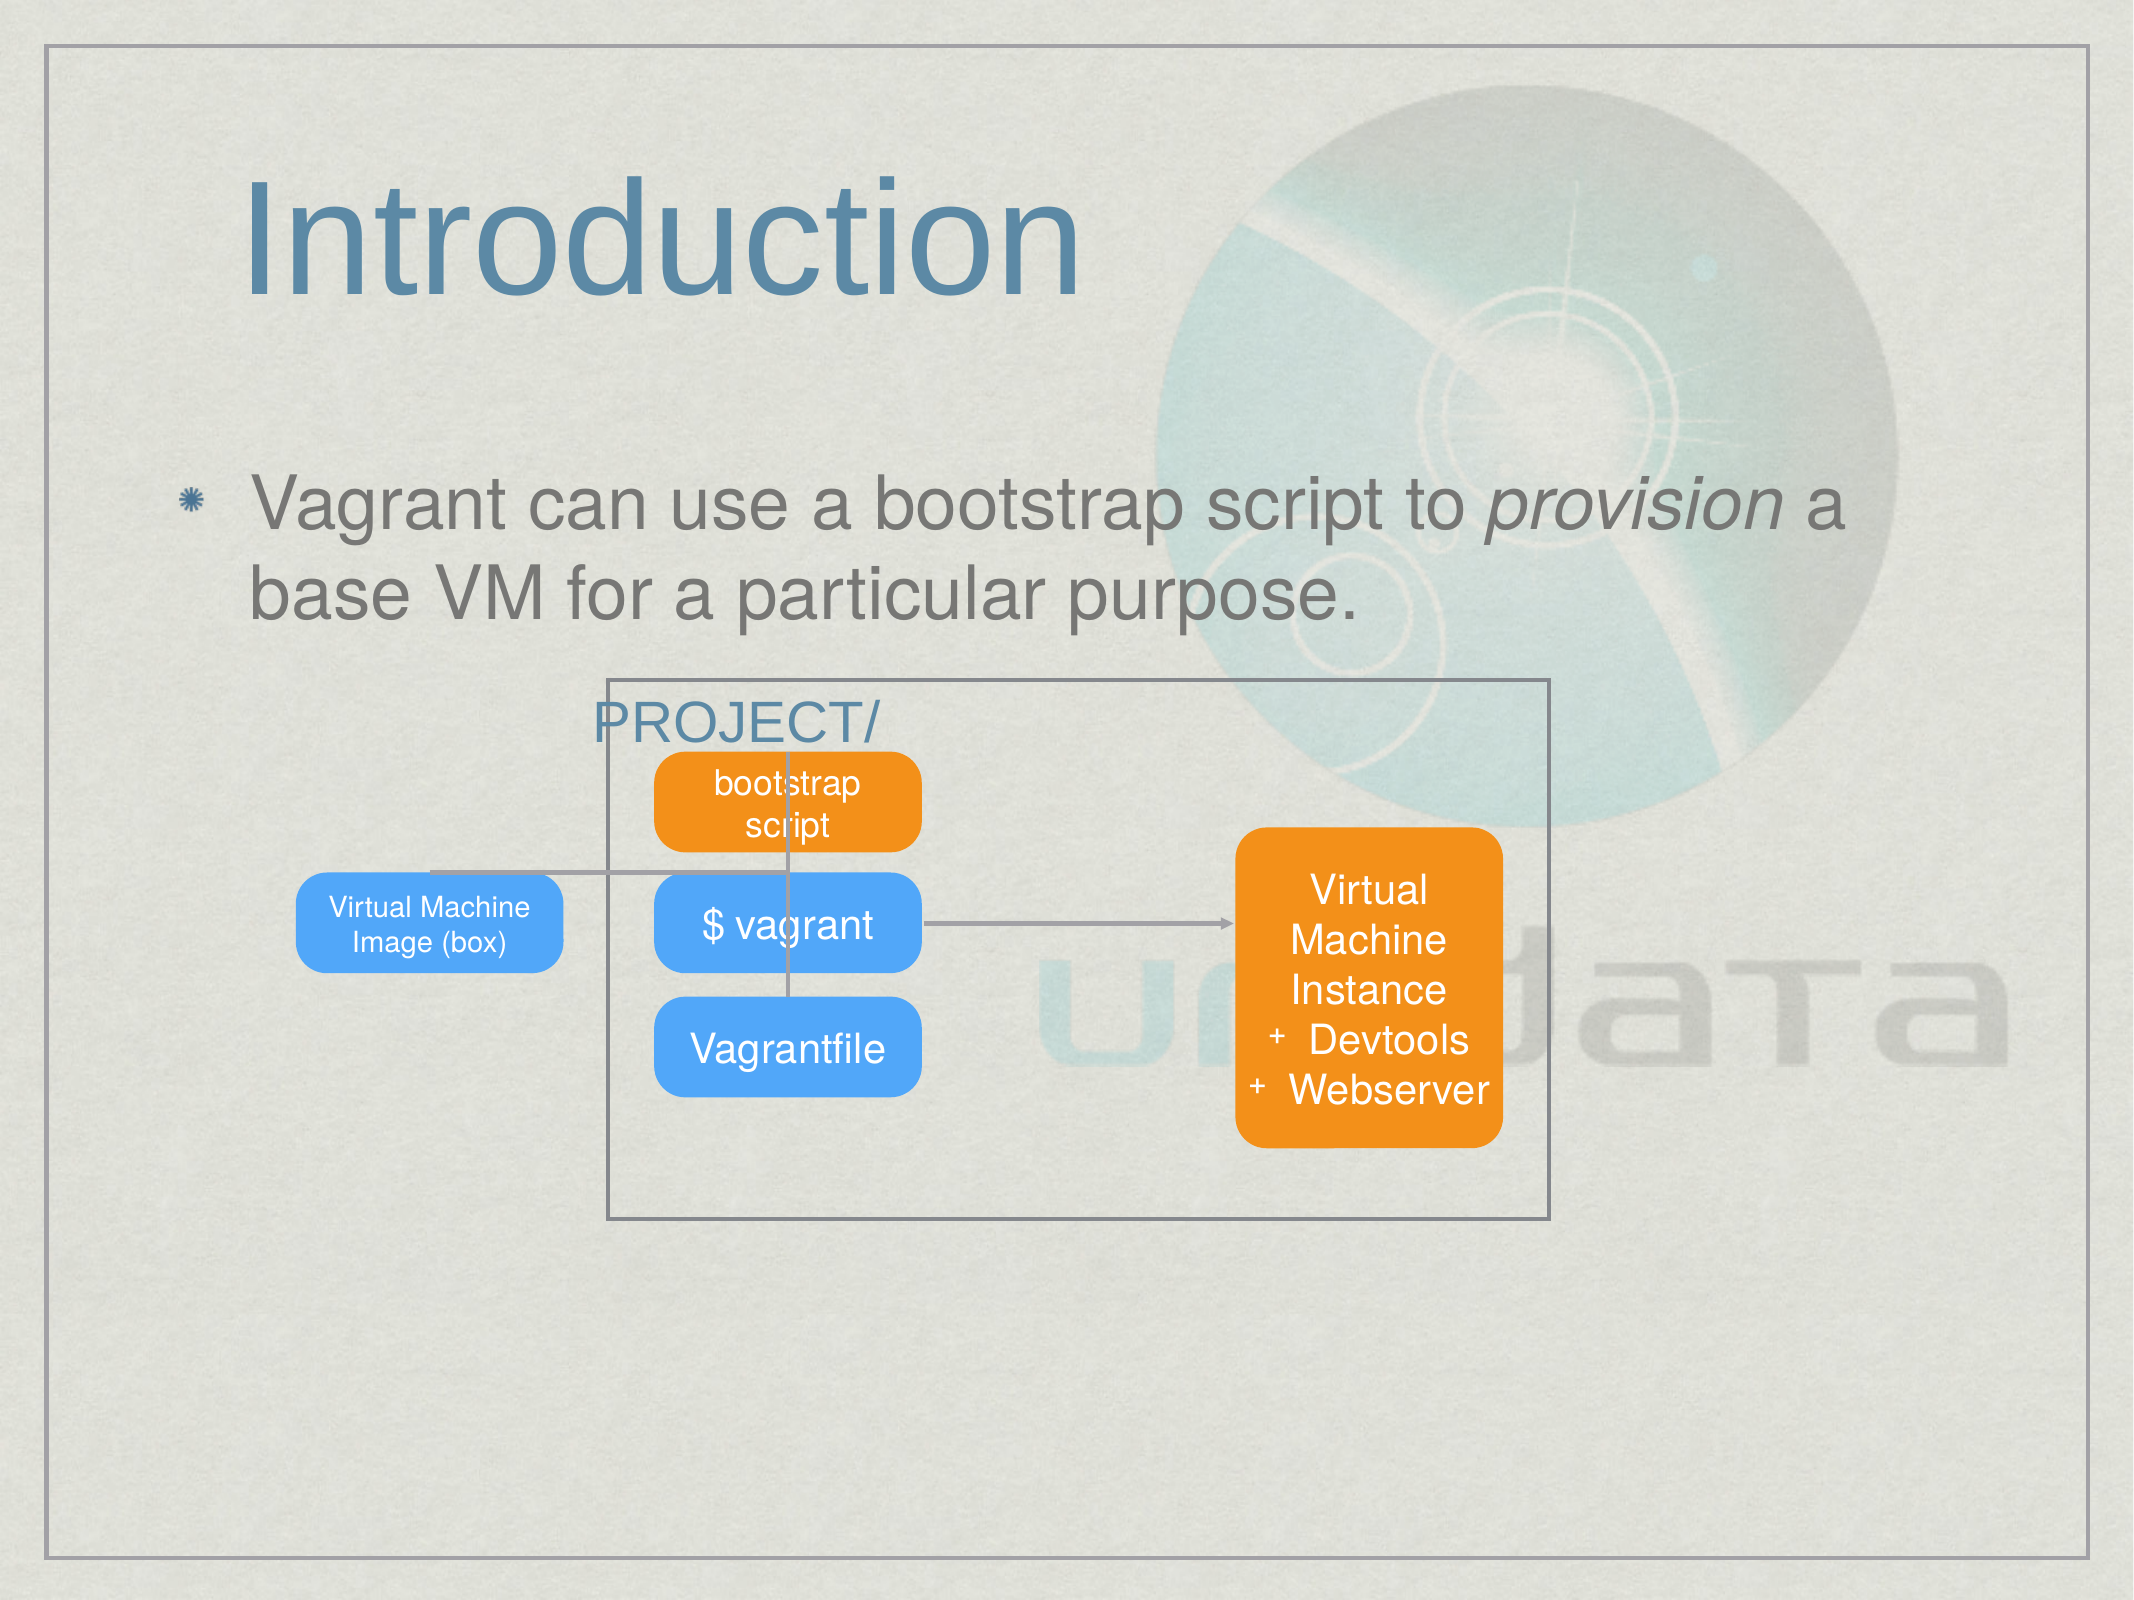

# Introduction
Vagrant can use a bootstrap script to provision a base VM for a particular purpose.
Project/

bootstrap
script
Virtual Machine Instance
Devtools
Webserver
Virtual Machine Image (box)
$ vagrant

Vagrantfile